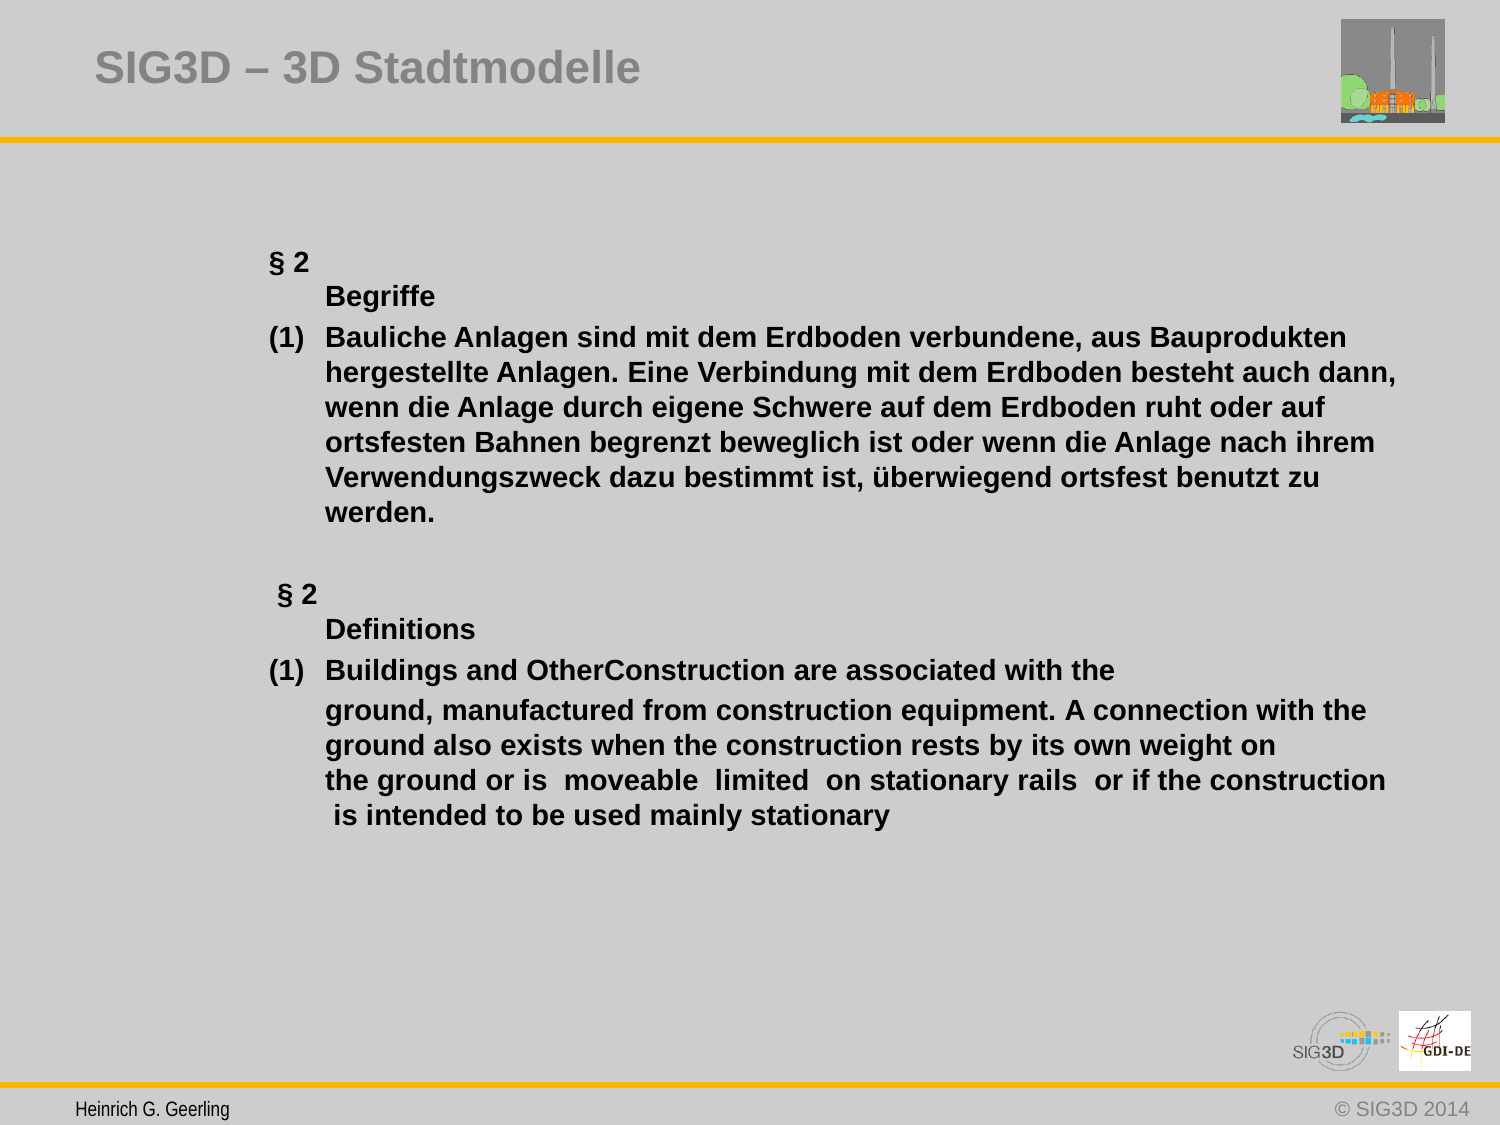

SIG3D – 3D Stadtmodelle
#

§ 2
Begriffe
(1) 	Bauliche Anlagen sind mit dem Erdboden verbundene, aus Bauprodukten hergestellte Anlagen. Eine Verbindung mit dem Erdboden besteht auch dann, wenn die Anlage durch eigene Schwere auf dem Erdboden ruht oder auf ortsfesten Bahnen begrenzt beweglich ist oder wenn die Anlage nach ihrem Verwendungszweck dazu bestimmt ist, überwiegend ortsfest benutzt zu werden.

 § 2
Definitions
(1) 	Buildings and OtherConstruction are associated with the
	ground, manufactured from construction equipment. A connection with the ground also exists when the construction rests by its own weight on the ground or is  moveable  limited  on stationary rails  or if the construction  is intended to be used mainly stationary

 Heinrich G. Geerling